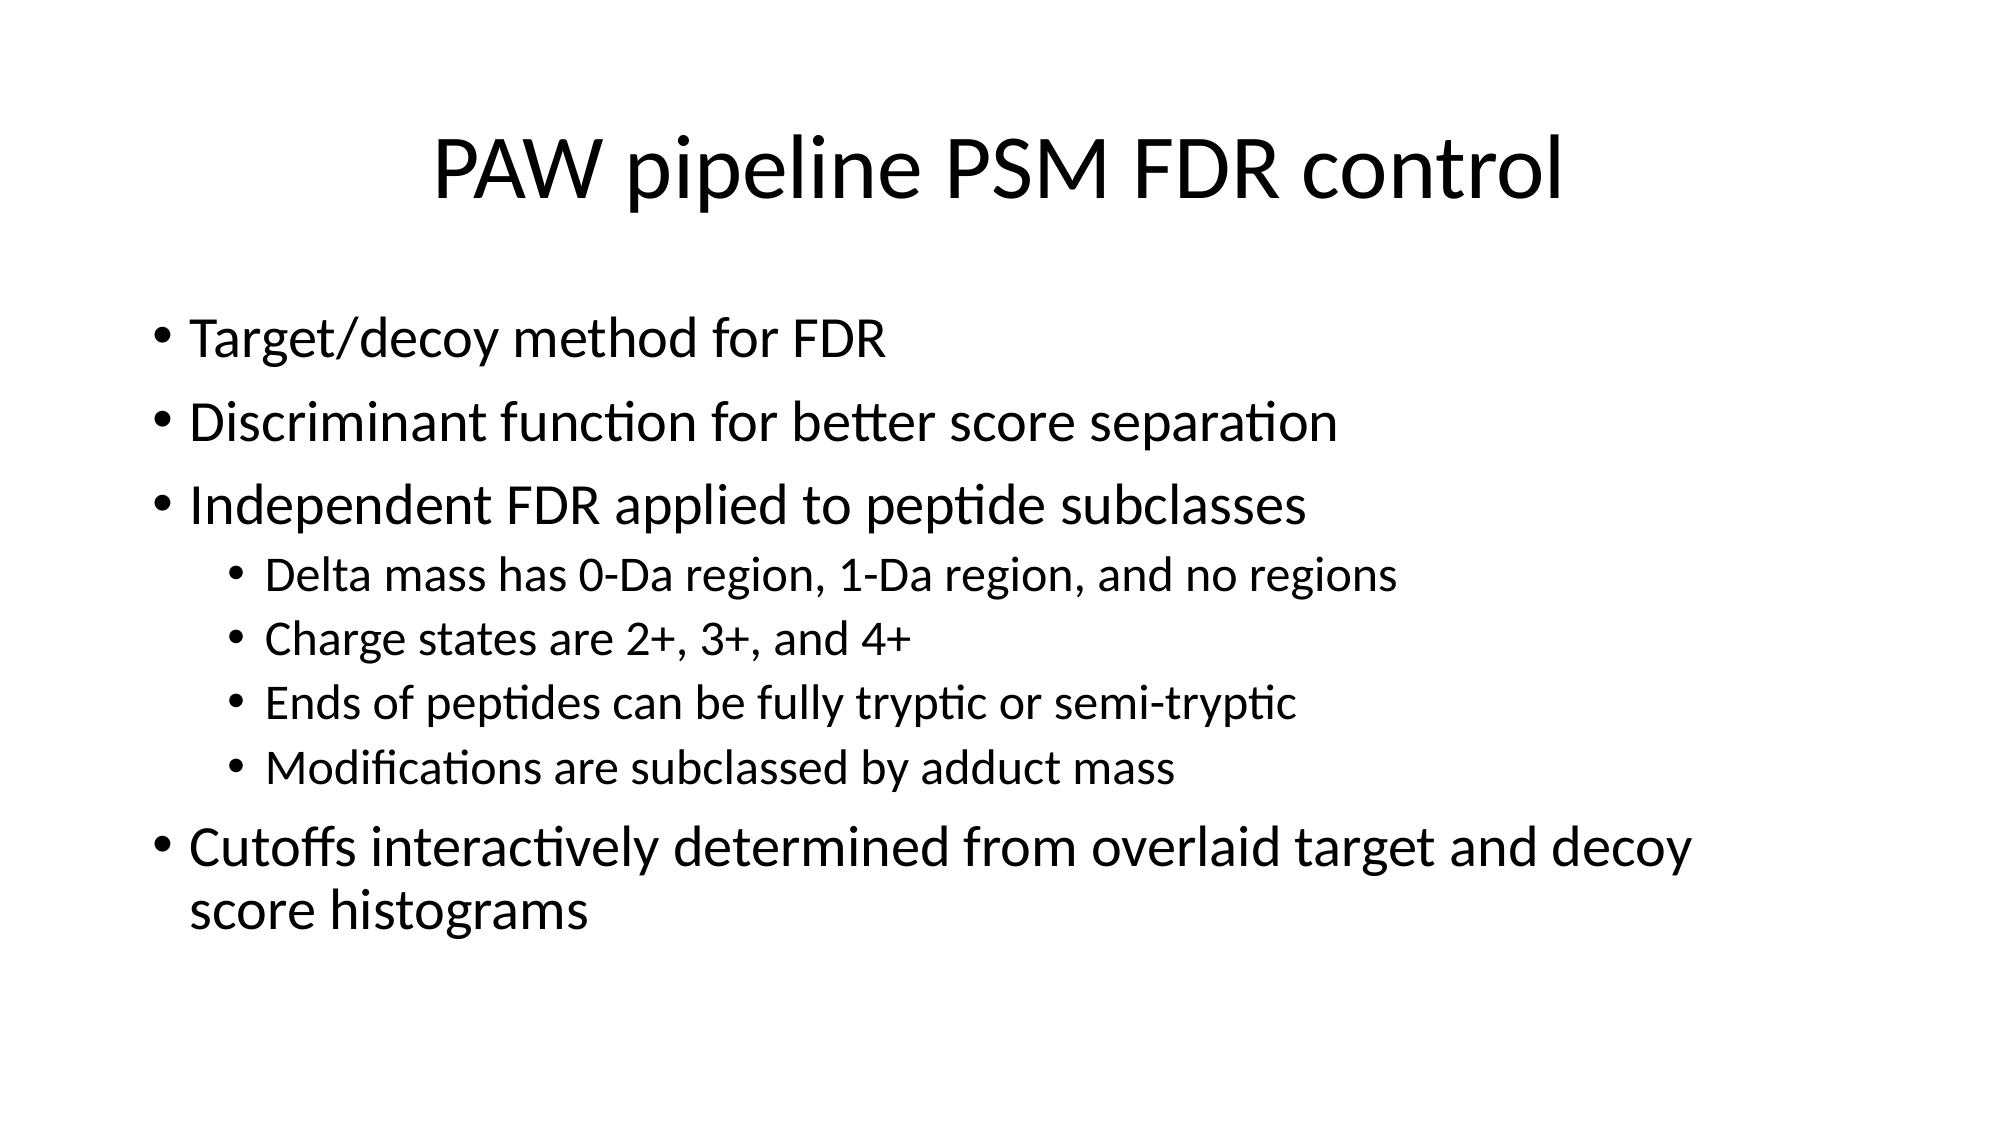

# PAW pipeline PSM FDR control
Target/decoy method for FDR
Discriminant function for better score separation
Independent FDR applied to peptide subclasses
Delta mass has 0-Da region, 1-Da region, and no regions
Charge states are 2+, 3+, and 4+
Ends of peptides can be fully tryptic or semi-tryptic
Modifications are subclassed by adduct mass
Cutoffs interactively determined from overlaid target and decoy
score histograms